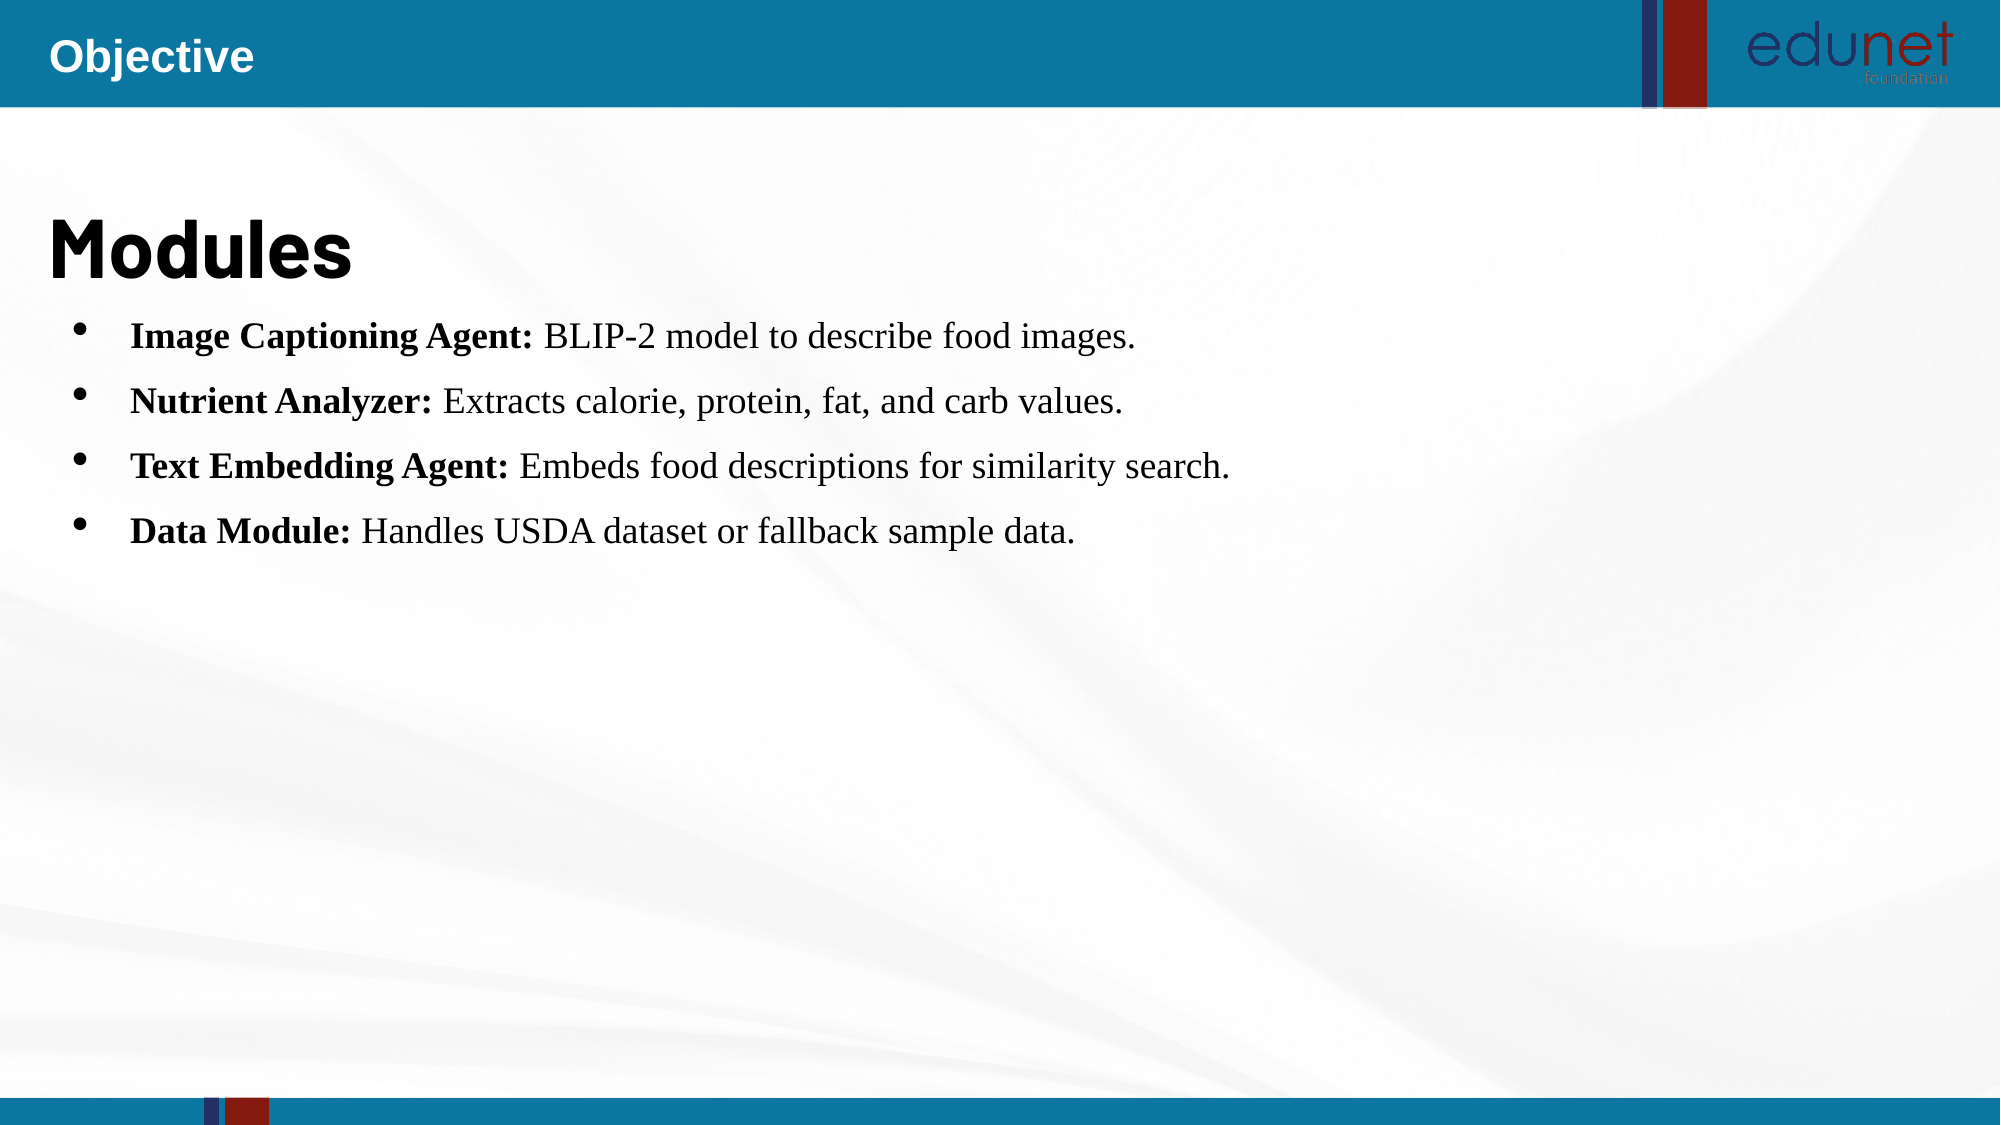

Objective
Modules
Image Captioning Agent: BLIP-2 model to describe food images.
Nutrient Analyzer: Extracts calorie, protein, fat, and carb values.
Text Embedding Agent: Embeds food descriptions for similarity search.
Data Module: Handles USDA dataset or fallback sample data.